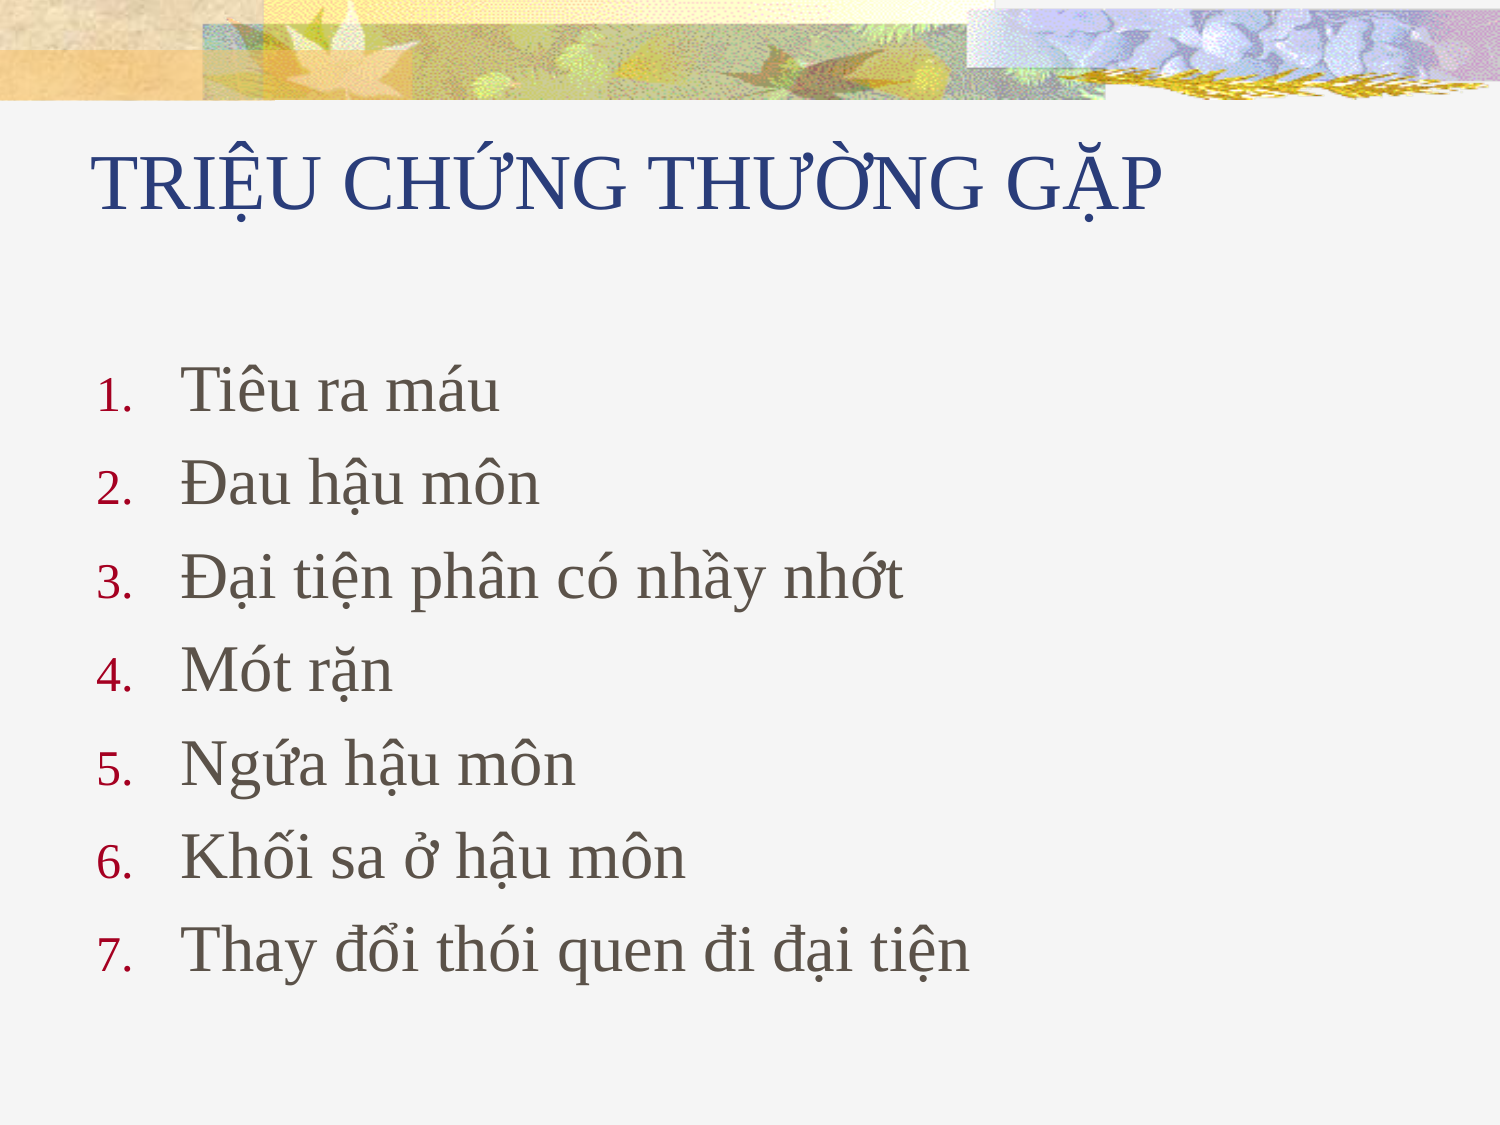

# TRIỆU CHỨNG THƯỜNG GẶP
Tiêu ra máu
Đau hậu môn
Đại tiện phân có nhầy nhớt
Mót rặn
Ngứa hậu môn
Khối sa ở hậu môn
Thay đổi thói quen đi đại tiện